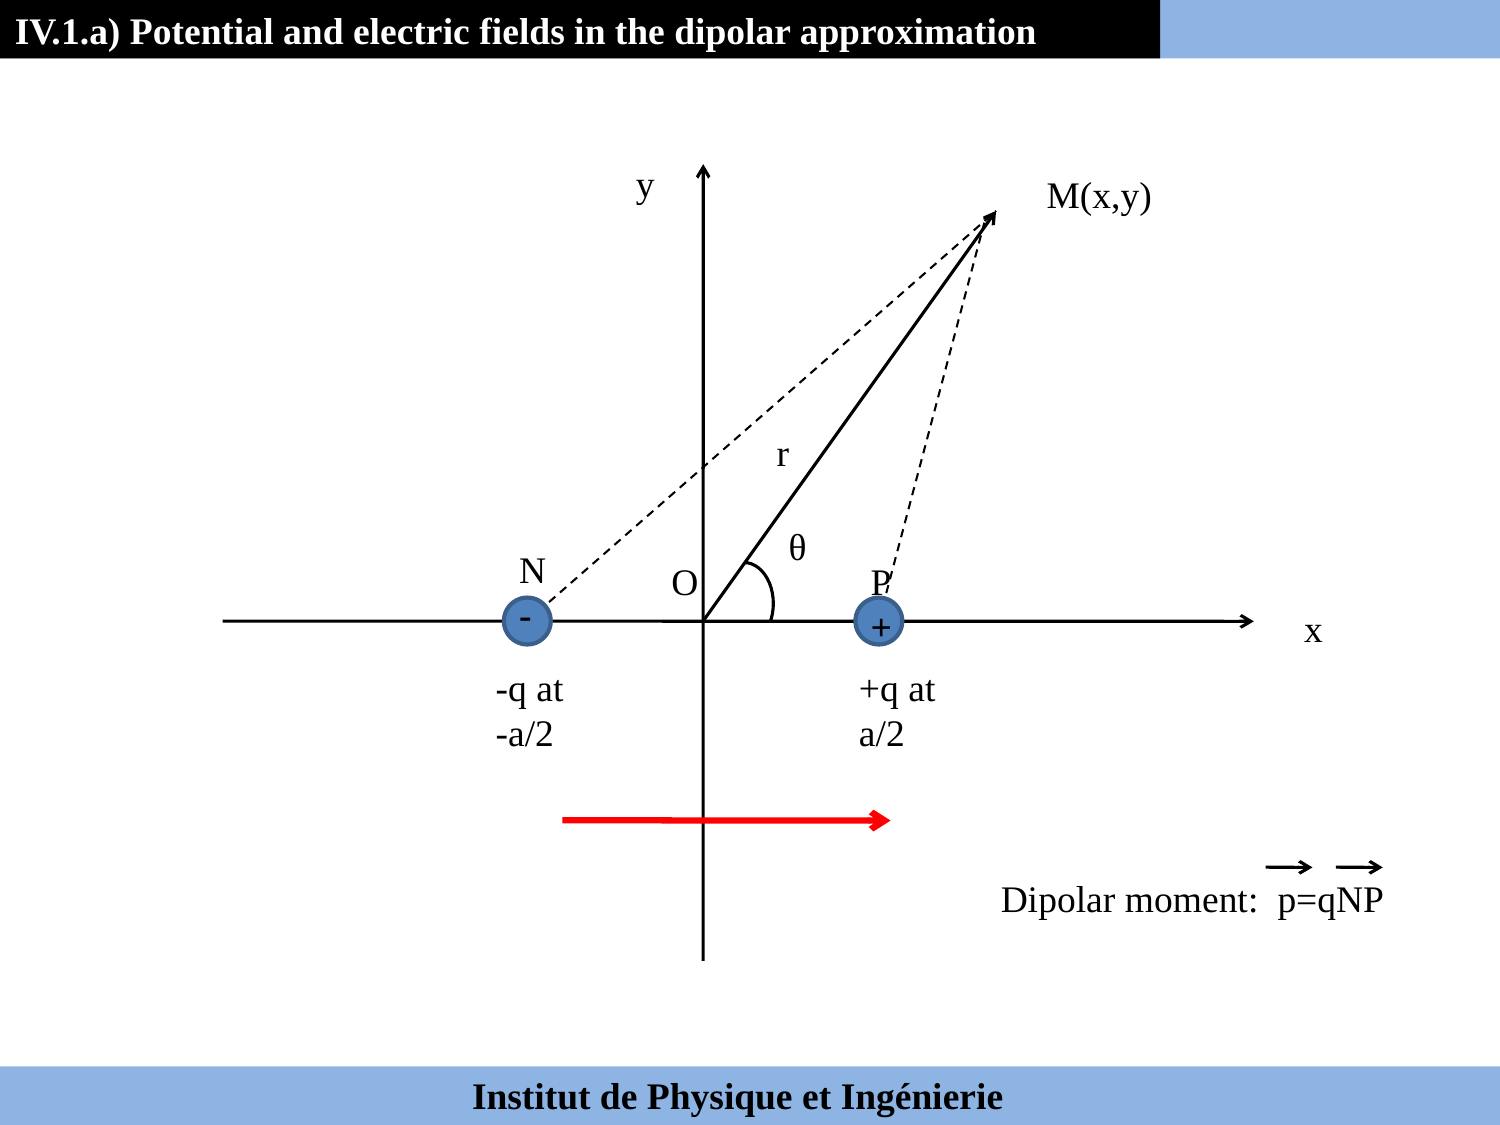

IV.1.a) Potential and electric fields in the dipolar approximation

y
M(x,y)
r
θ
N
-
O
P
+

x
-q at
-a/2
+q at
a/2
Dipolar moment:  p=qNP
      Institut de Physique et Ingénierie